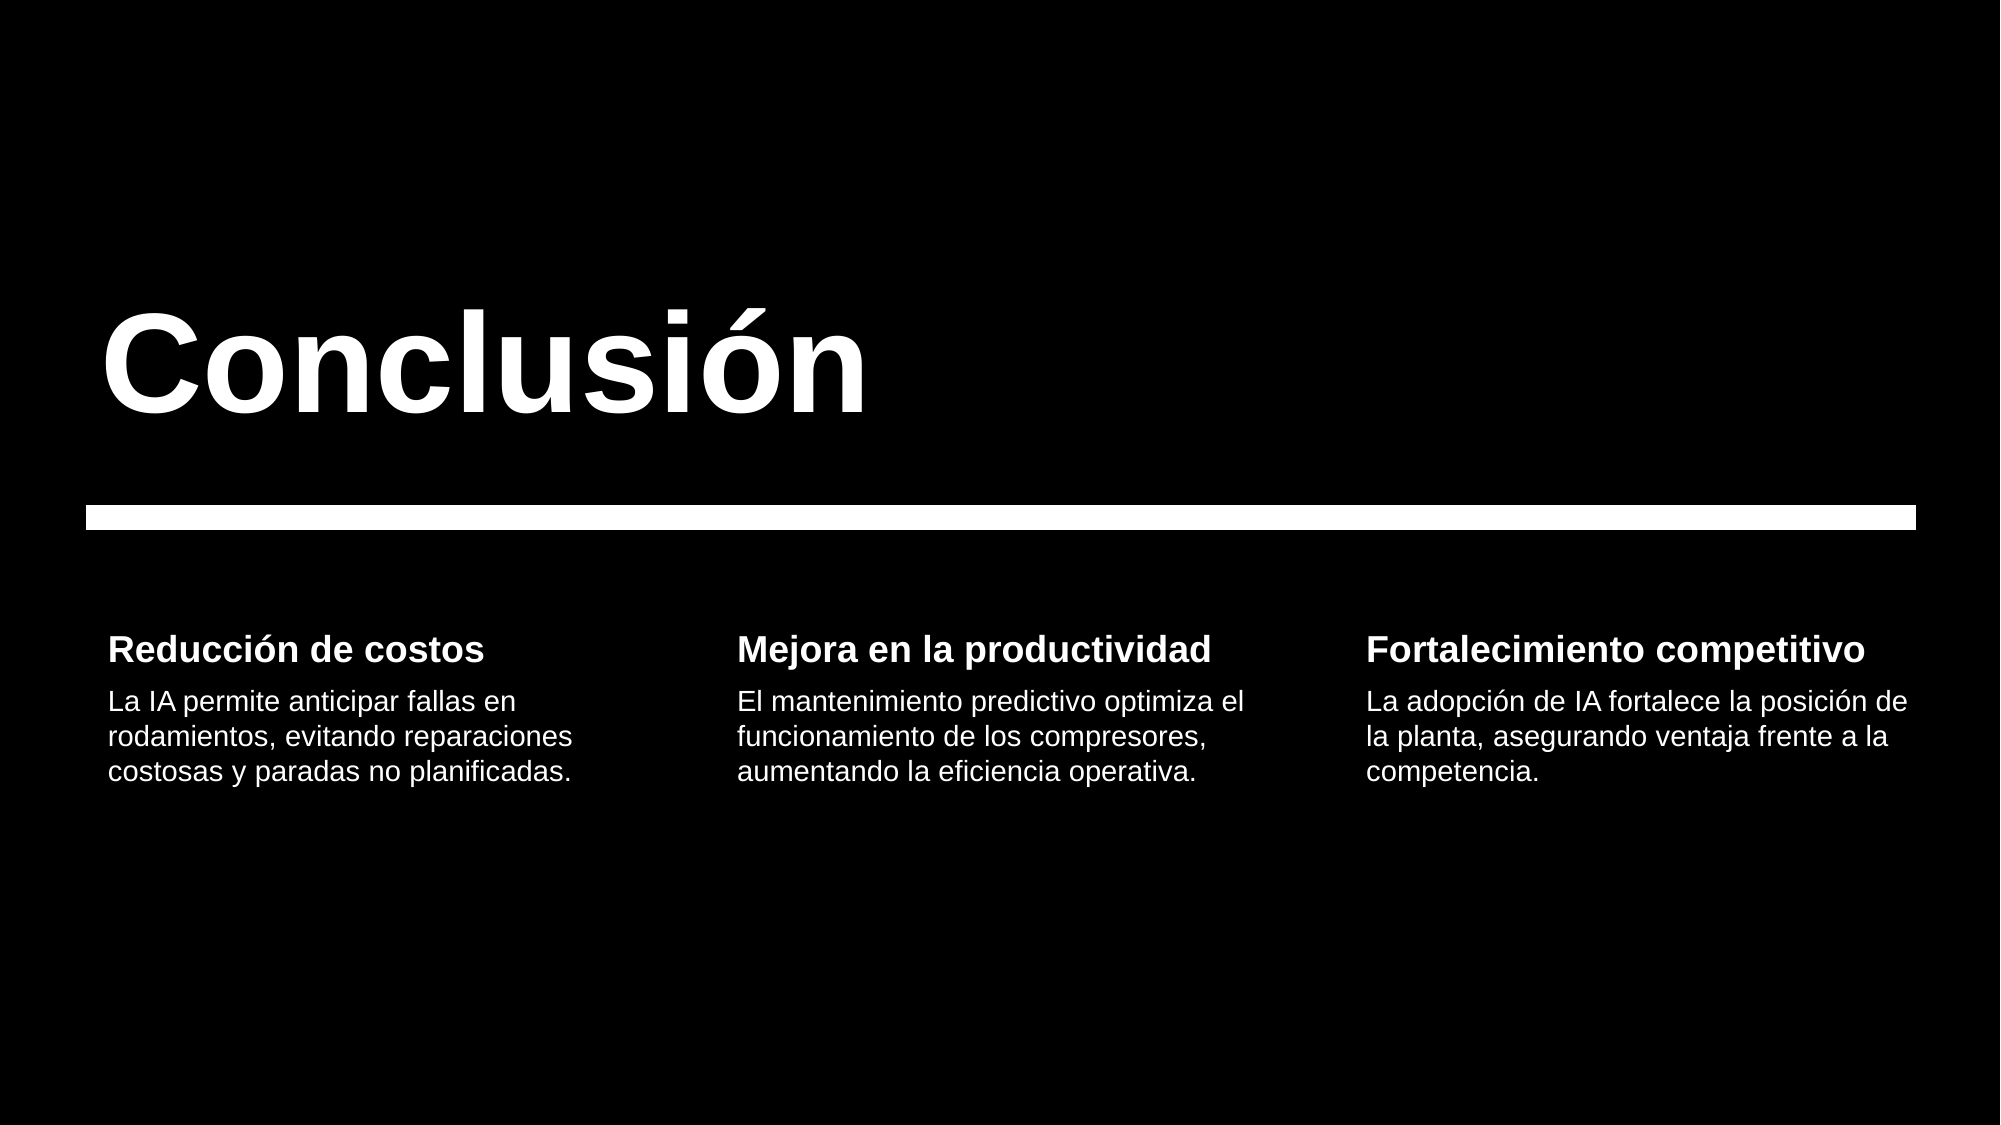

# Conclusión

Reducción de costos
La IA permite anticipar fallas en rodamientos, evitando reparaciones costosas y paradas no planificadas.
Mejora en la productividad
El mantenimiento predictivo optimiza el funcionamiento de los compresores, aumentando la eficiencia operativa.
Fortalecimiento competitivo
La adopción de IA fortalece la posición de la planta, asegurando ventaja frente a la competencia.